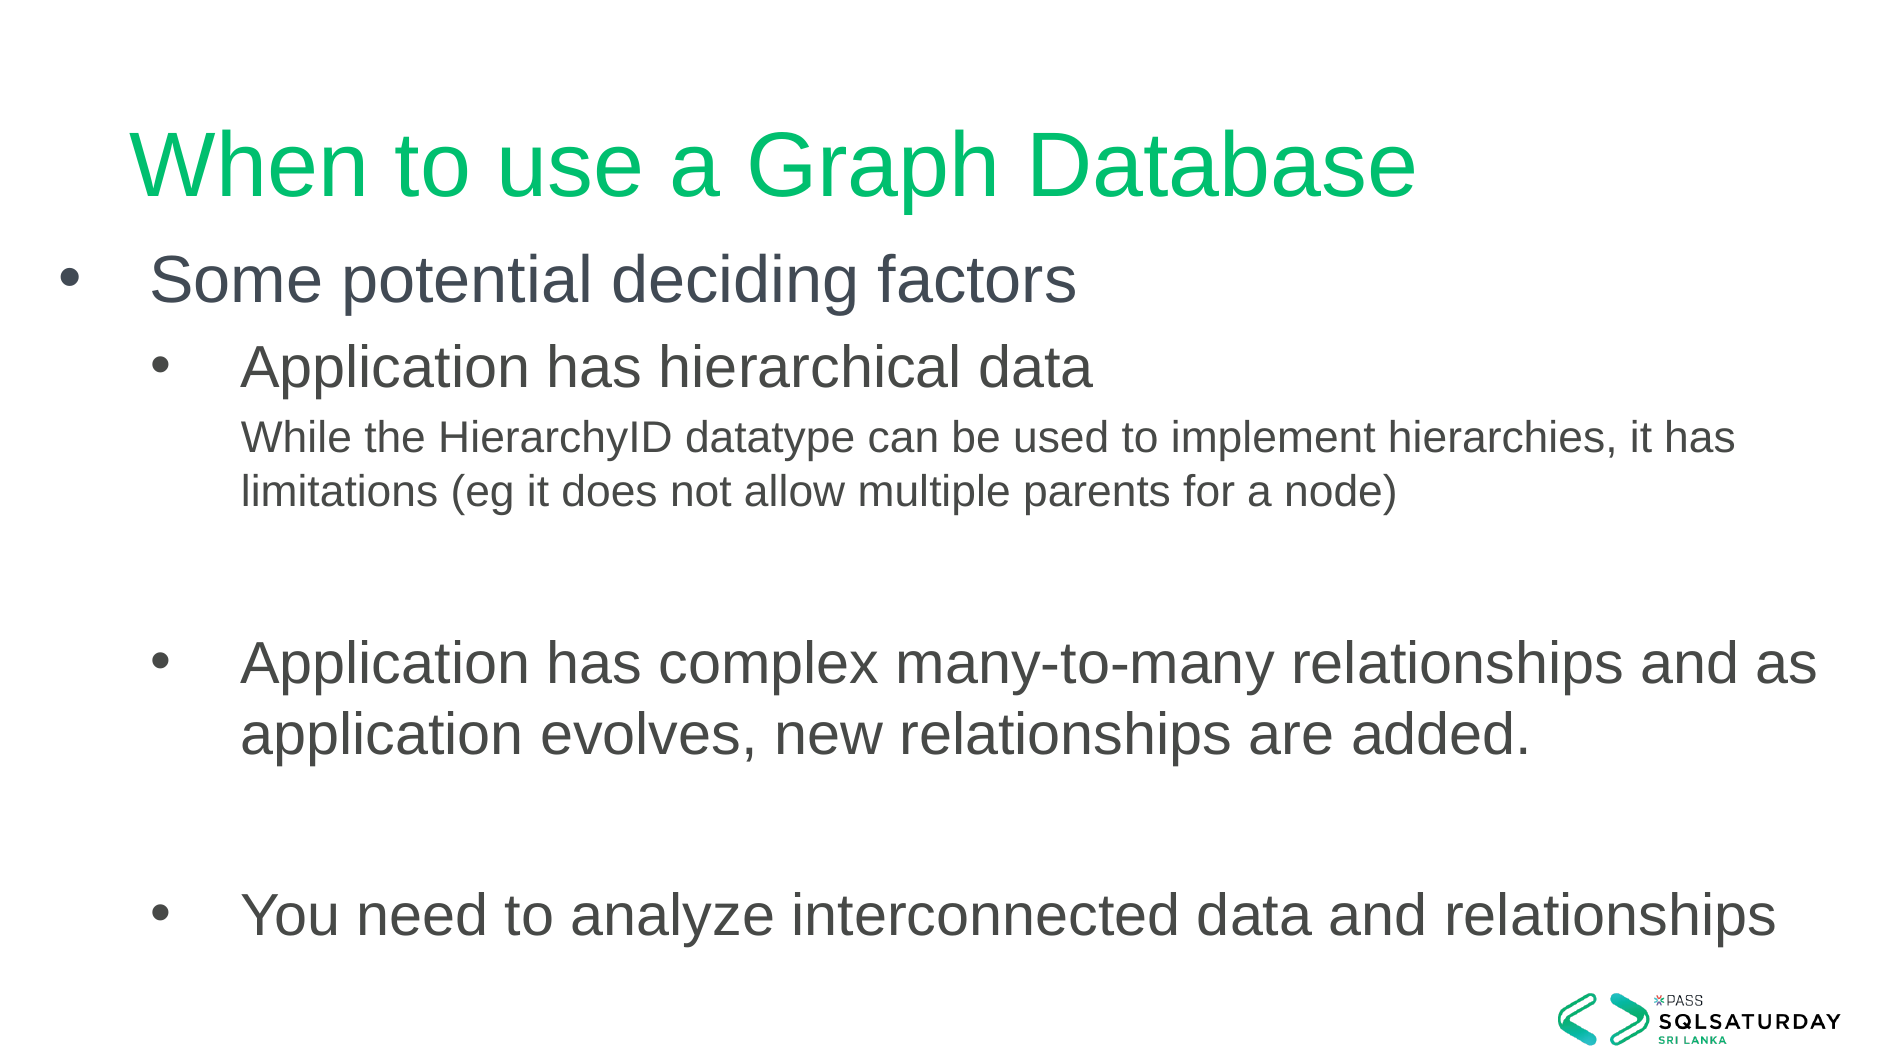

# When to use a Graph Database
Some potential deciding factors
Application has hierarchical data
While the HierarchyID datatype can be used to implement hierarchies, it has limitations (eg it does not allow multiple parents for a node)

Application has complex many-to-many relationships and as application evolves, new relationships are added.

You need to analyze interconnected data and relationships